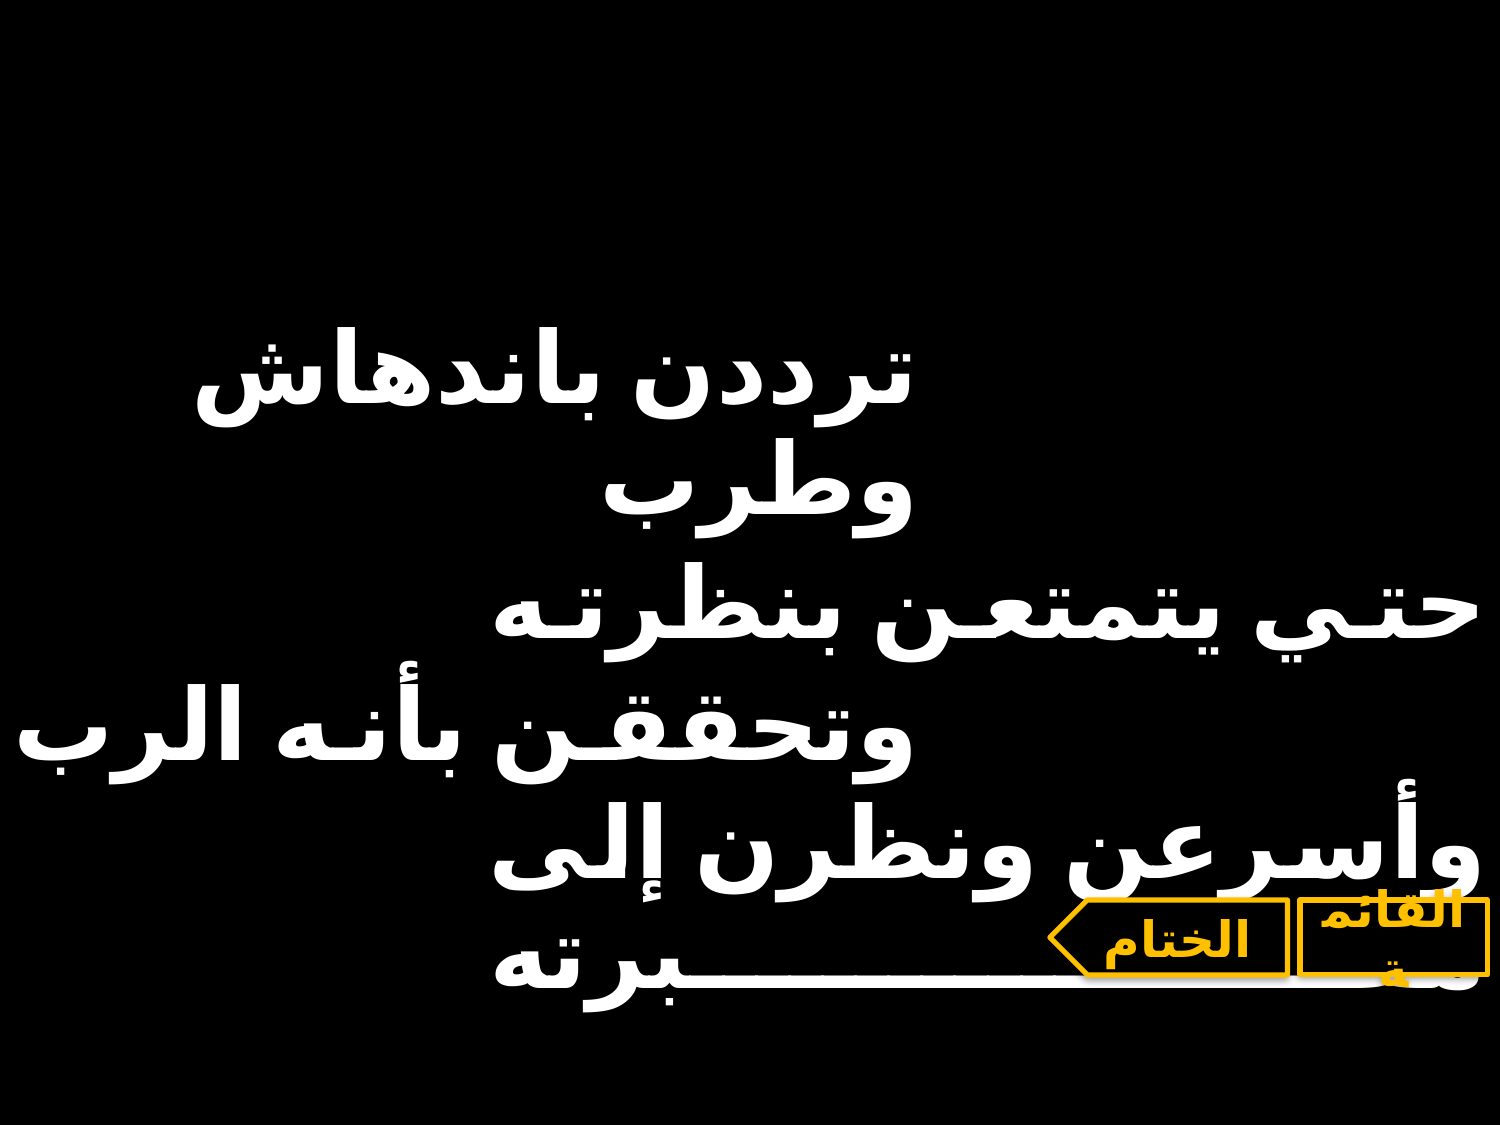

| ترددن باندهاش وطرب |  |  |
| --- | --- | --- |
|  | حتي يتمتعن بنظرته |  |
| وتحققن بأنه الرب |  |  |
|  | وأسرعن ونظرن إلى مقبرته |  |
الختام
القائمة